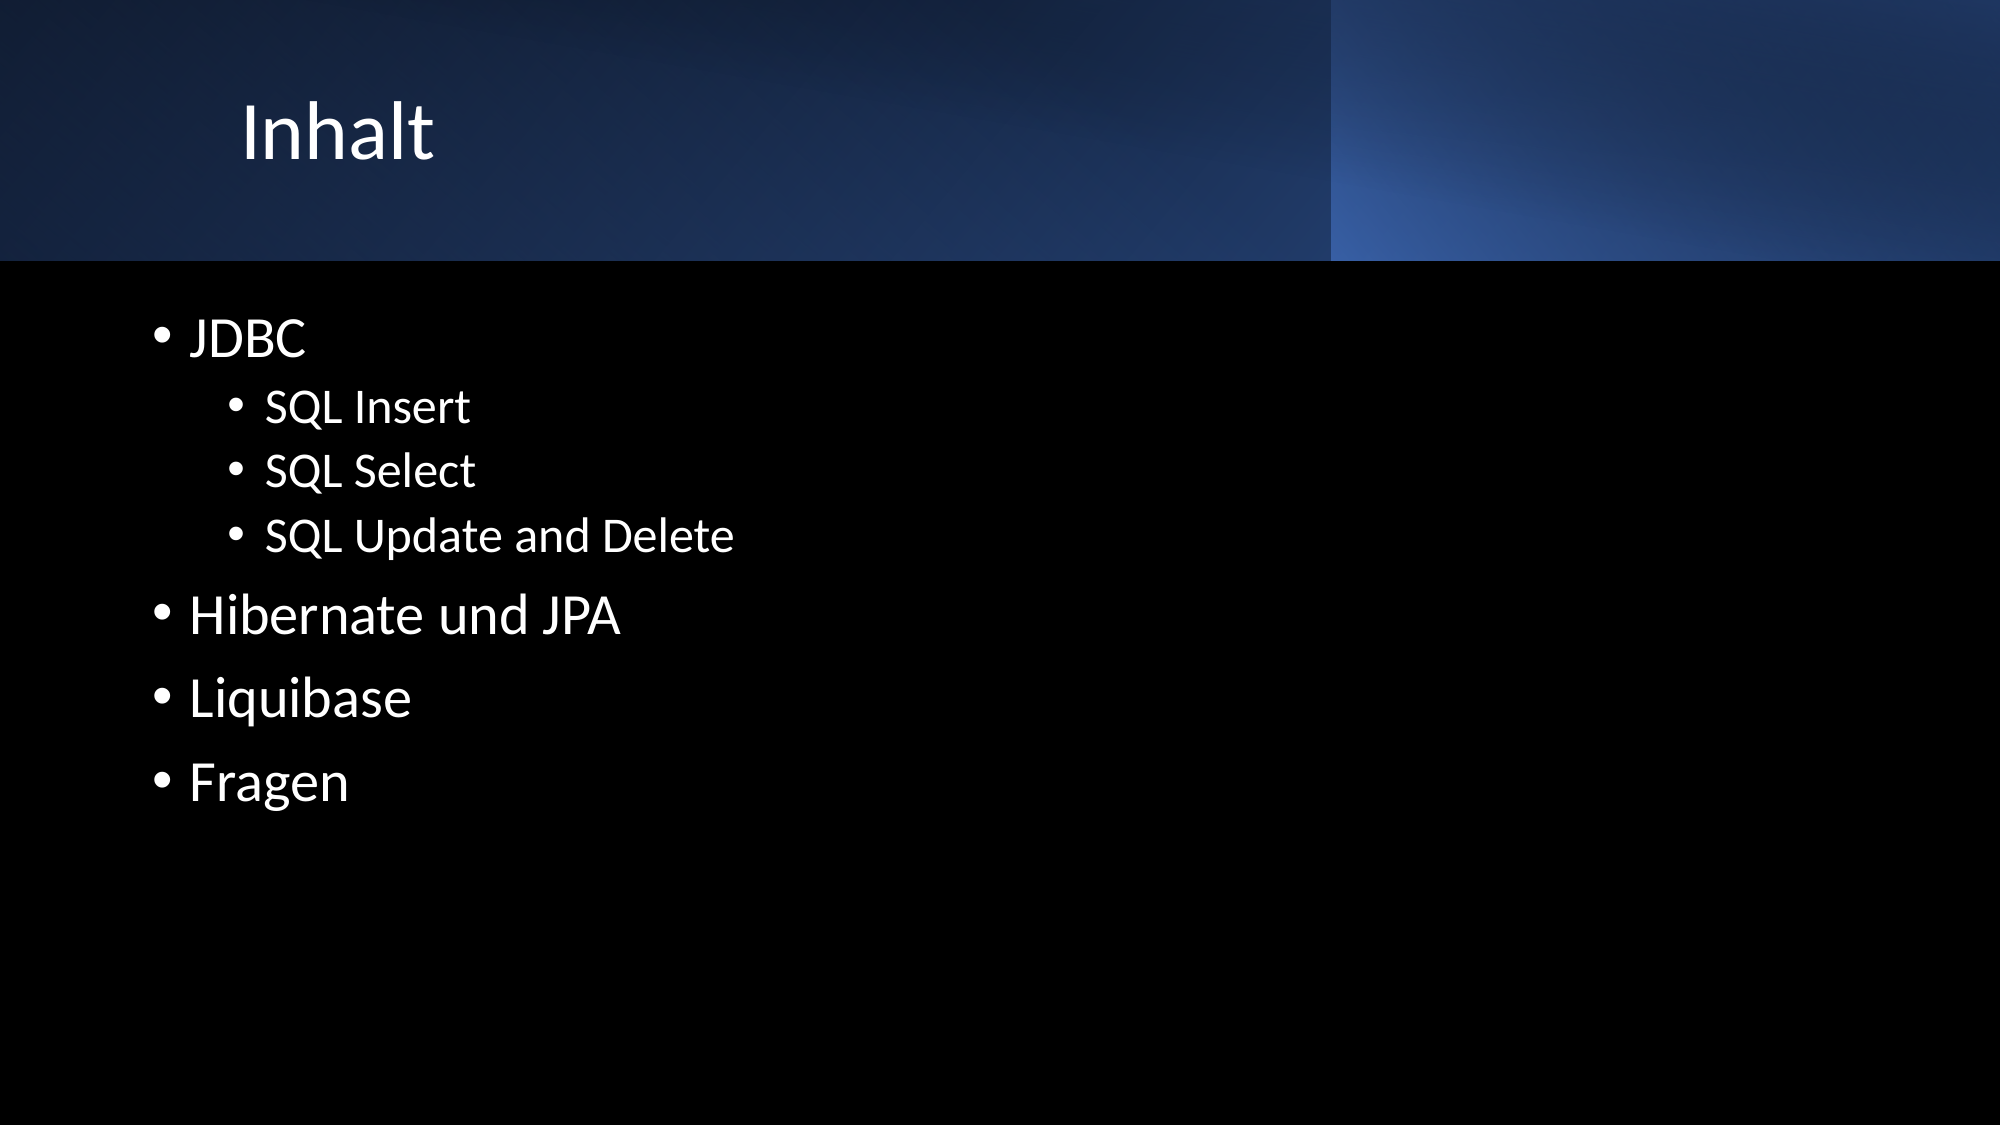

# Inhalt
JDBC
SQL Insert
SQL Select
SQL Update and Delete
Hibernate und JPA
Liquibase
Fragen